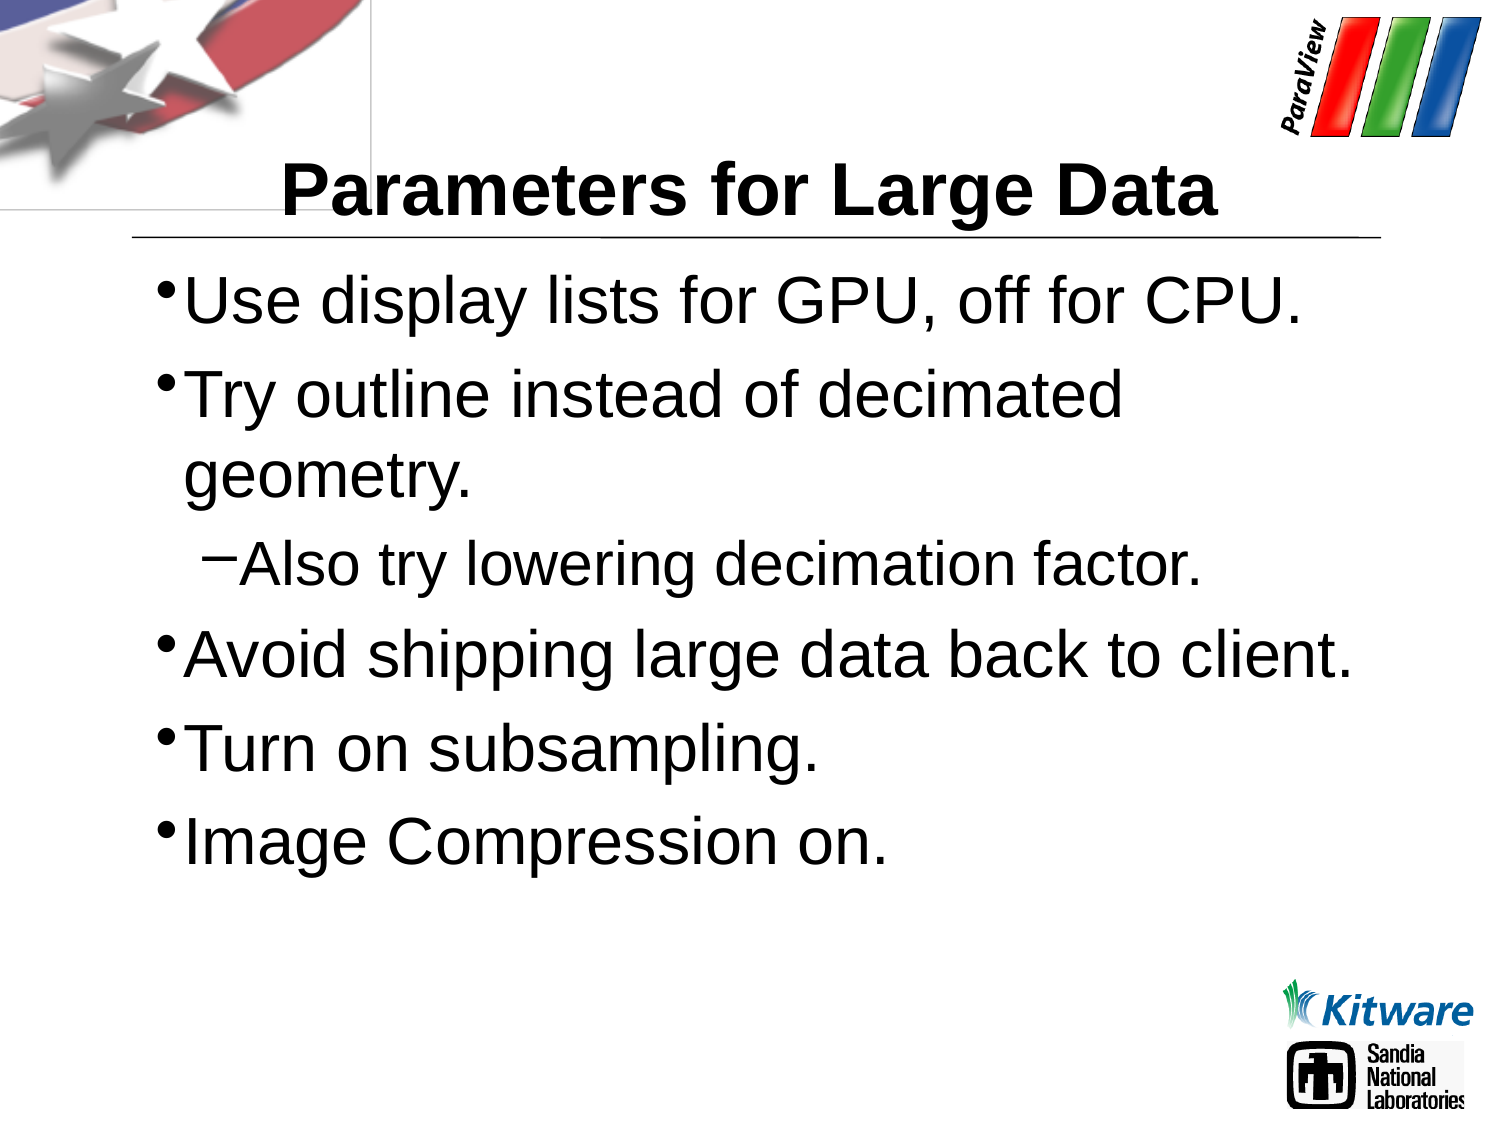

# Parameters for Large Data
Use display lists for GPU, off for CPU.
Try outline instead of decimated geometry.
Also try lowering decimation factor.
Avoid shipping large data back to client.
Turn on subsampling.
Image Compression on.